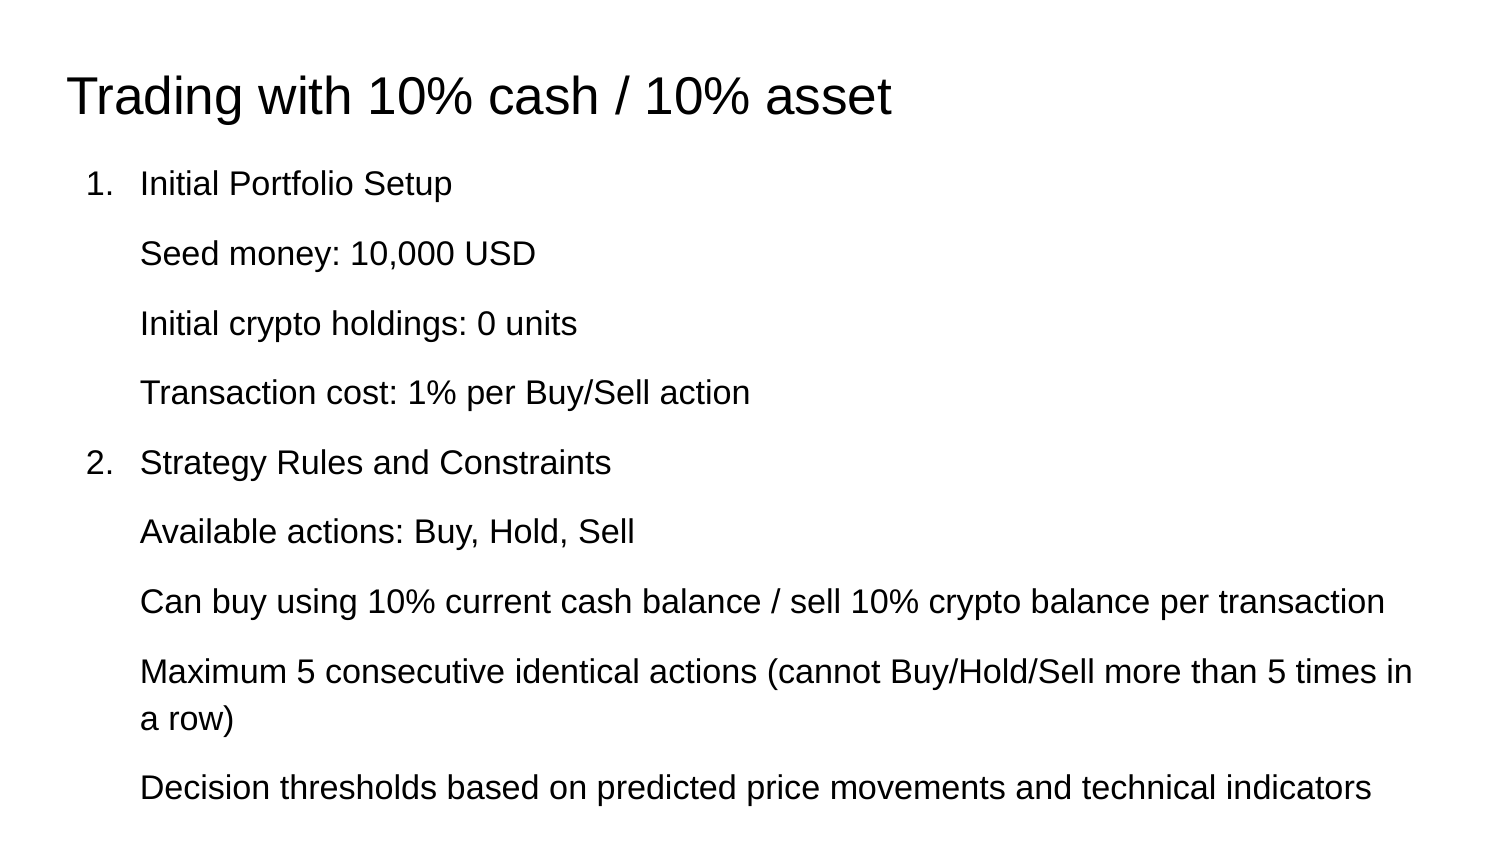

# Trading with 10% cash / 10% asset
Initial Portfolio Setup
Seed money: 10,000 USD
Initial crypto holdings: 0 units
Transaction cost: 1% per Buy/Sell action
Strategy Rules and Constraints
Available actions: Buy, Hold, Sell
Can buy using 10% current cash balance / sell 10% crypto balance per transaction
Maximum 5 consecutive identical actions (cannot Buy/Hold/Sell more than 5 times in a row)
Decision thresholds based on predicted price movements and technical indicators